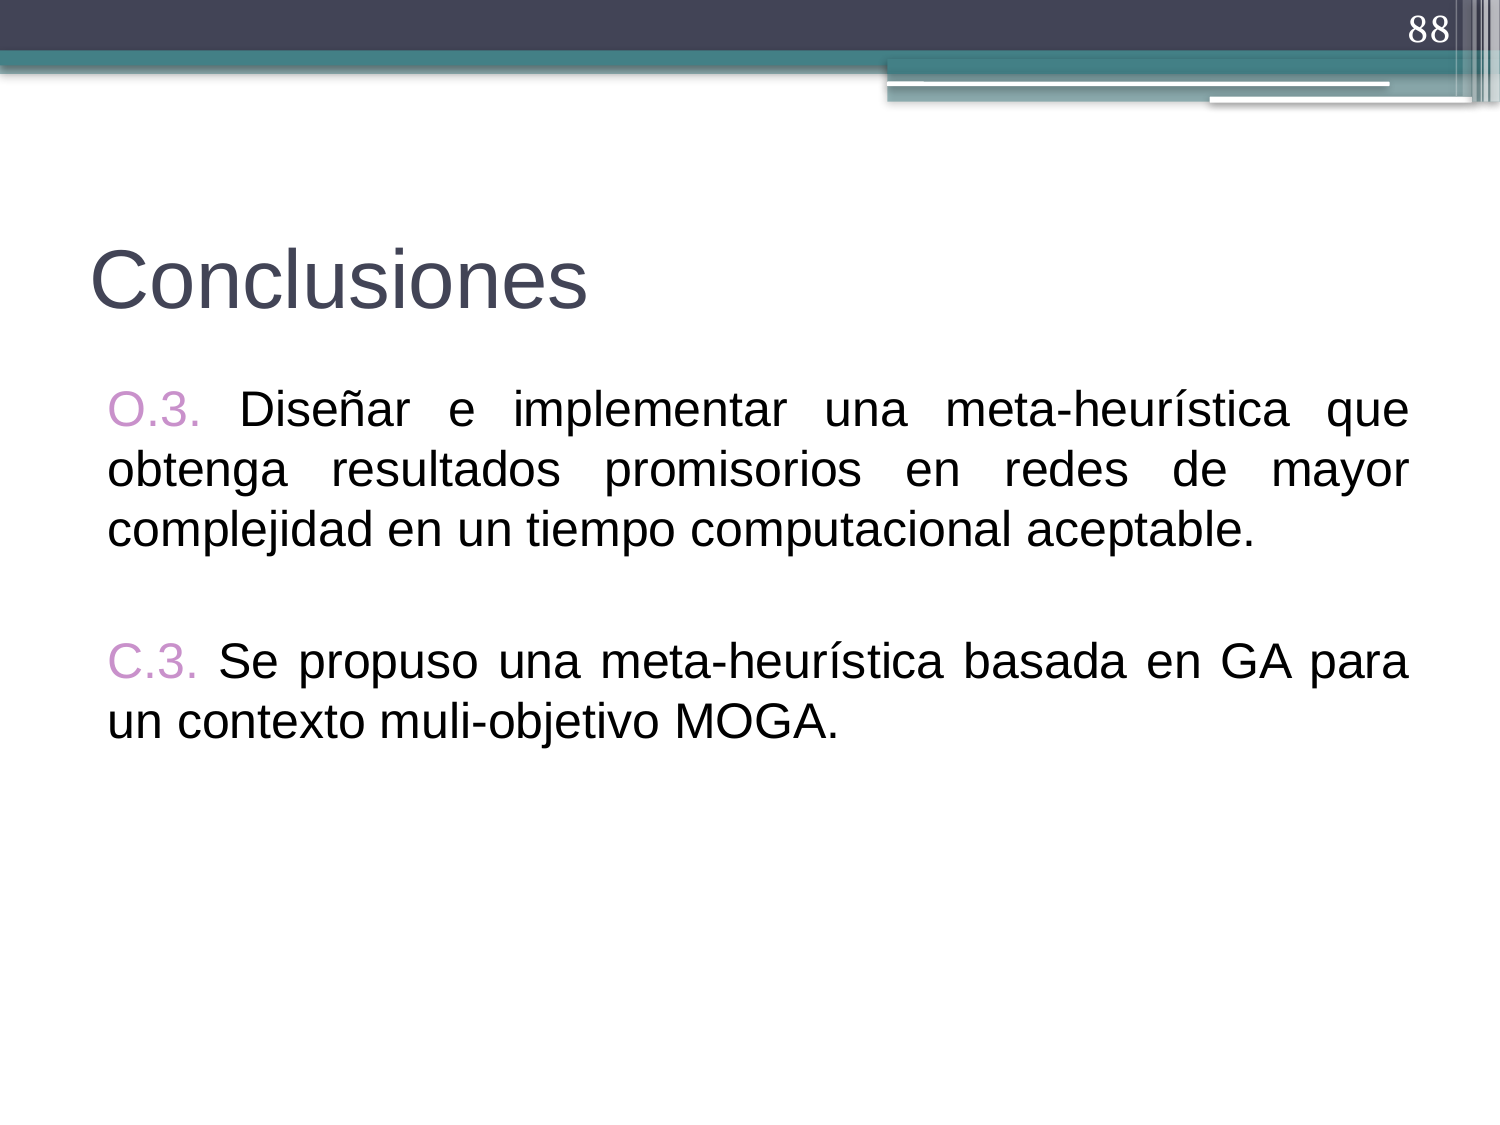

88
# Conclusiones
O.3. Diseñar e implementar una meta-heurística que obtenga resultados promisorios en redes de mayor complejidad en un tiempo computacional aceptable.

C.3. Se propuso una meta-heurística basada en GA para un contexto muli-objetivo MOGA.